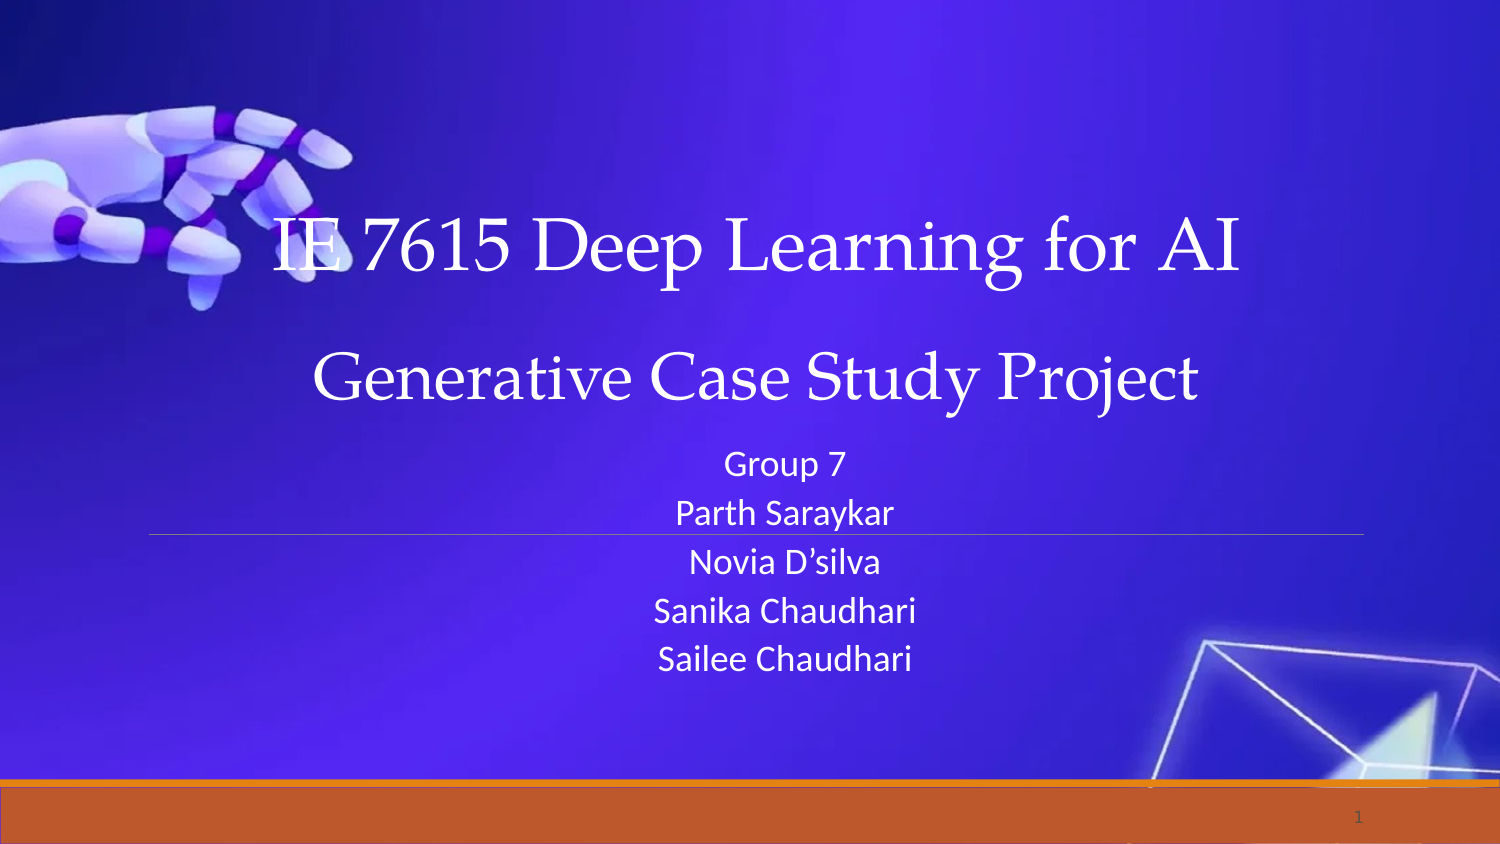

# IE 7615 Deep Learning for AI Generative Case Study Project
Group 7
Parth Saraykar
Novia D’silva
Sanika Chaudhari
Sailee Chaudhari

1